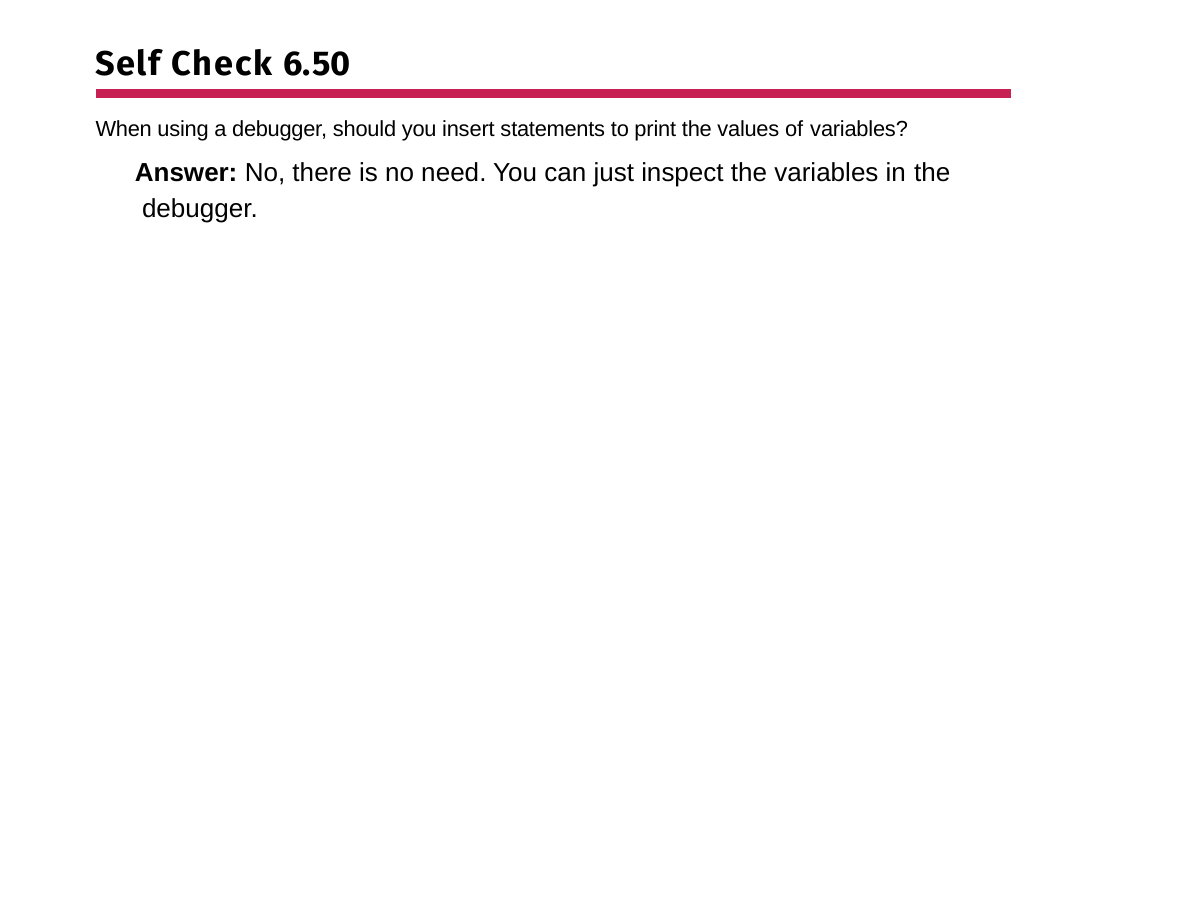

# Self Check 6.50
When using a debugger, should you insert statements to print the values of variables?
Answer: No, there is no need. You can just inspect the variables in the  debugger.